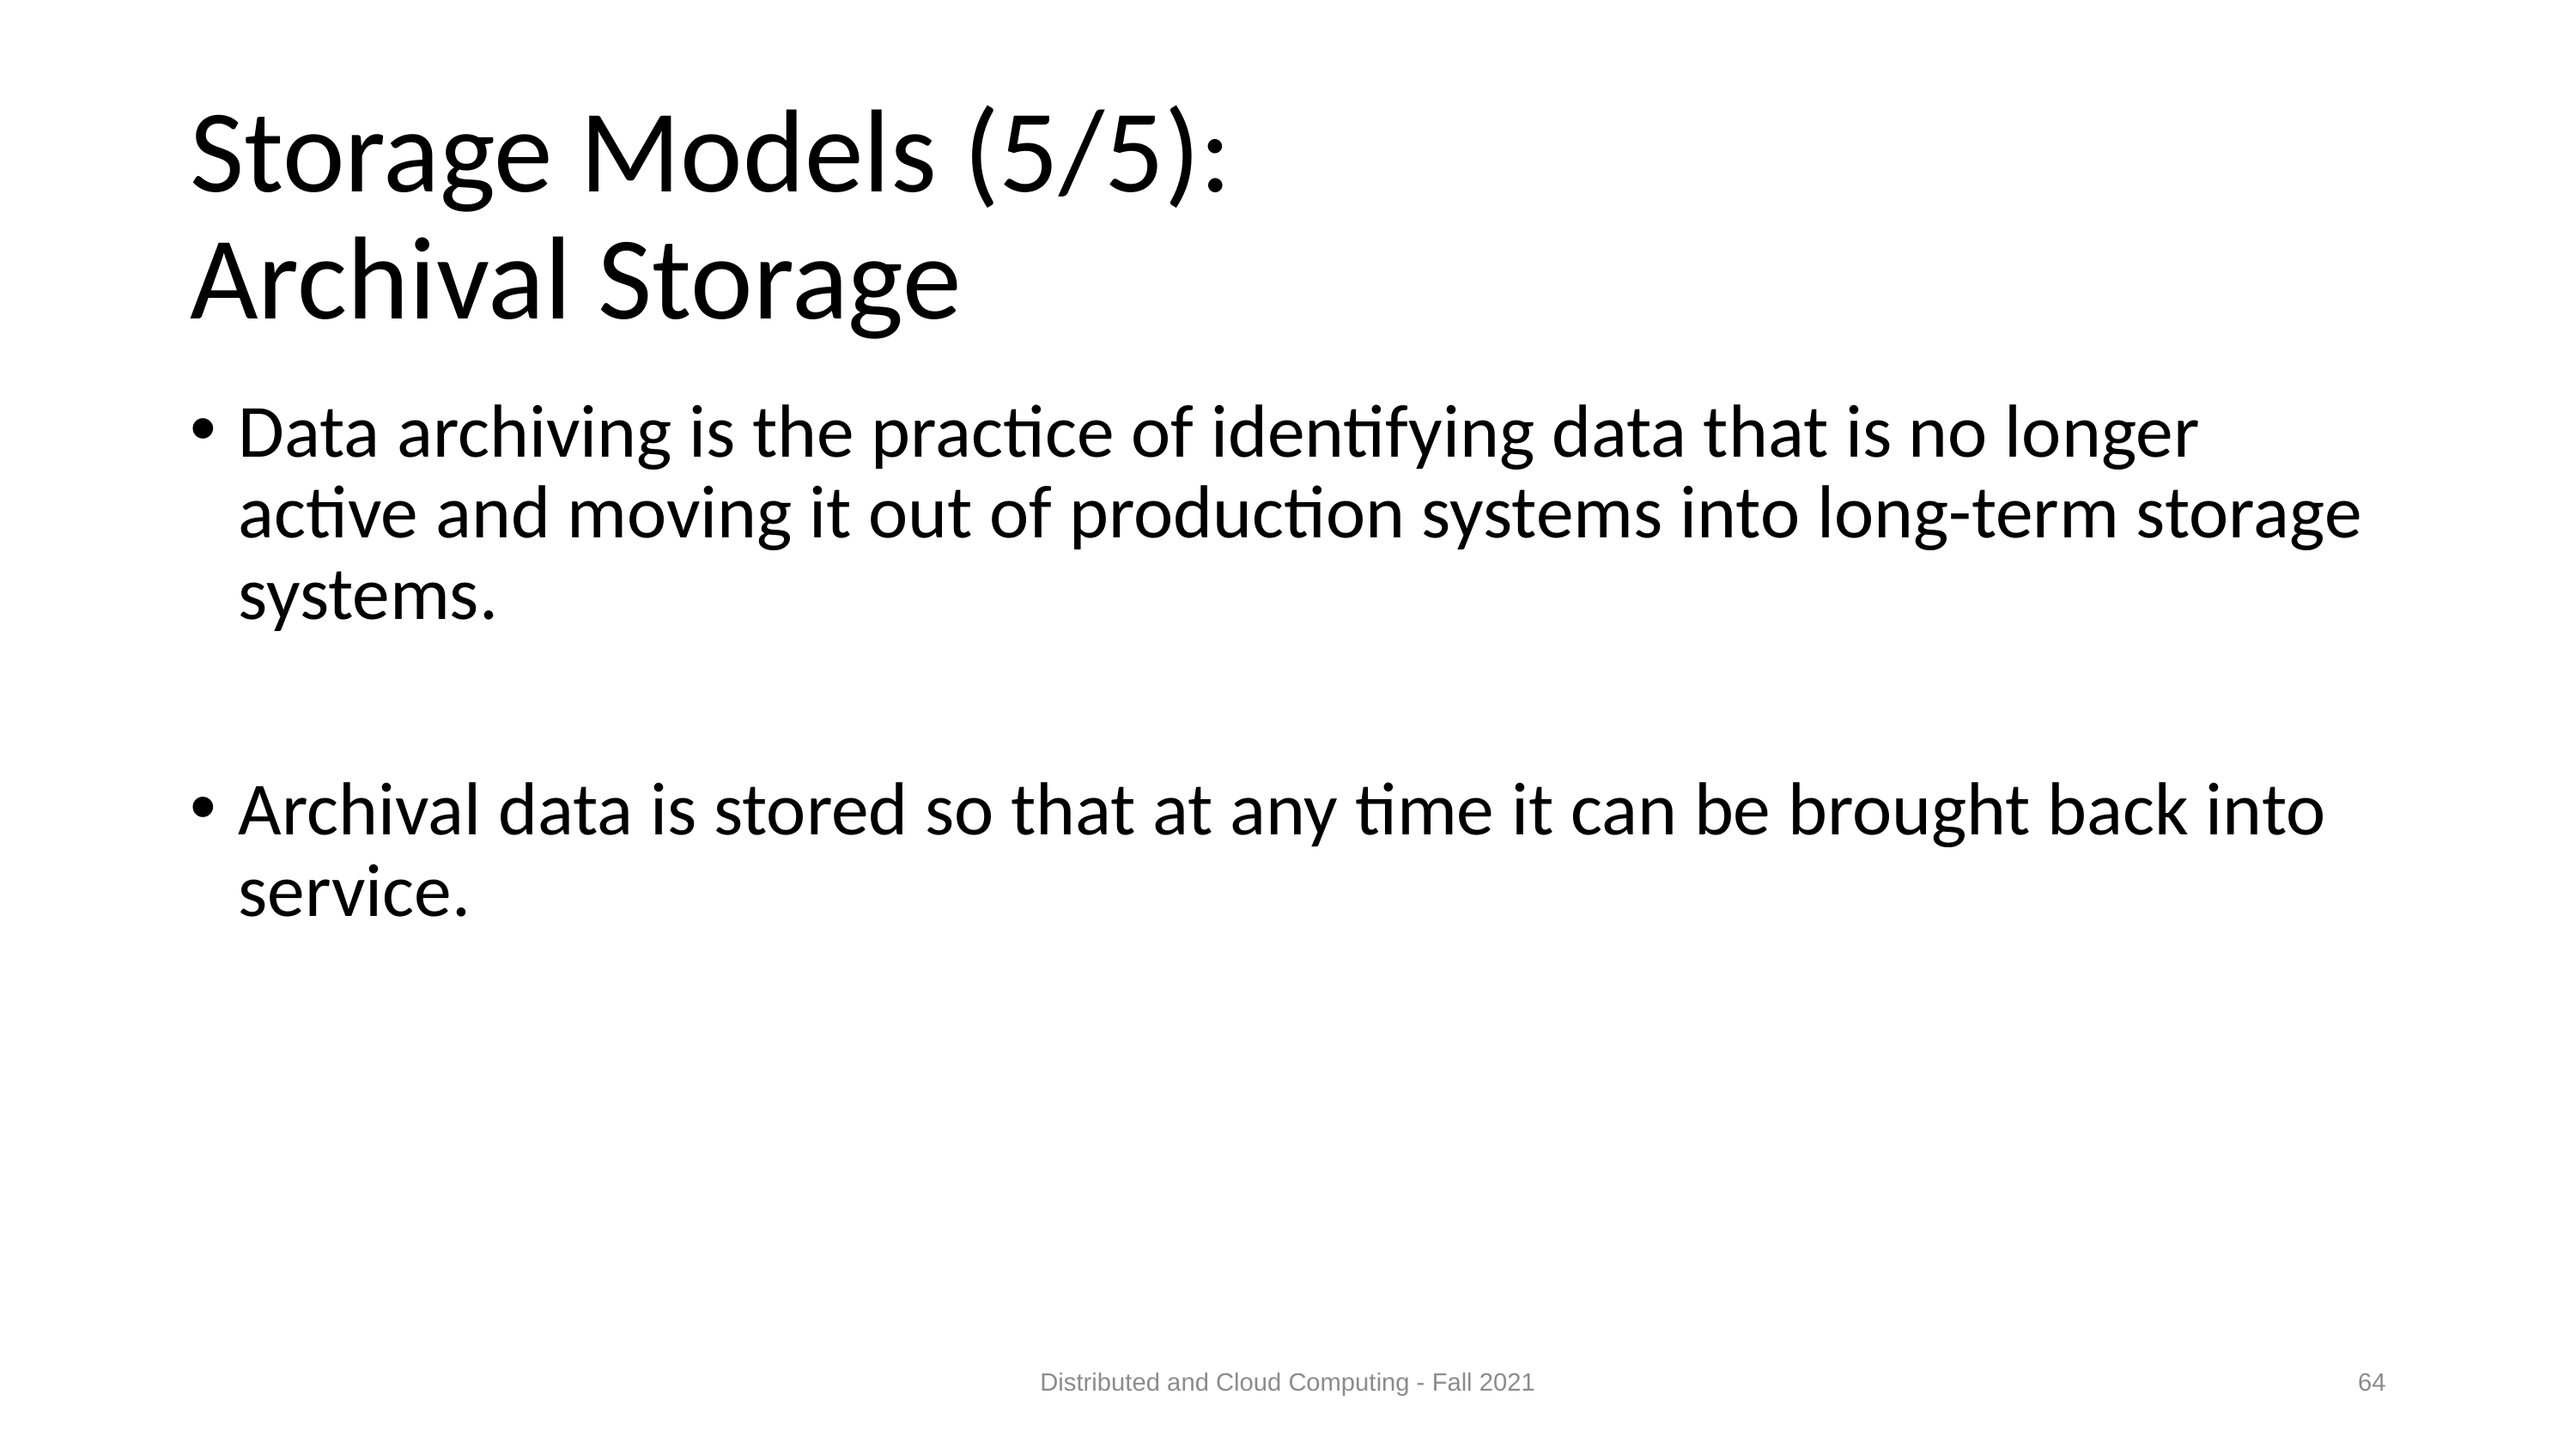

# Storage Models (5/5): Archival Storage
Data archiving is the practice of identifying data that is no longer active and moving it out of production systems into long-term storage systems.

Archival data is stored so that at any time it can be brought back into service.
Distributed and Cloud Computing - Fall 2021
64